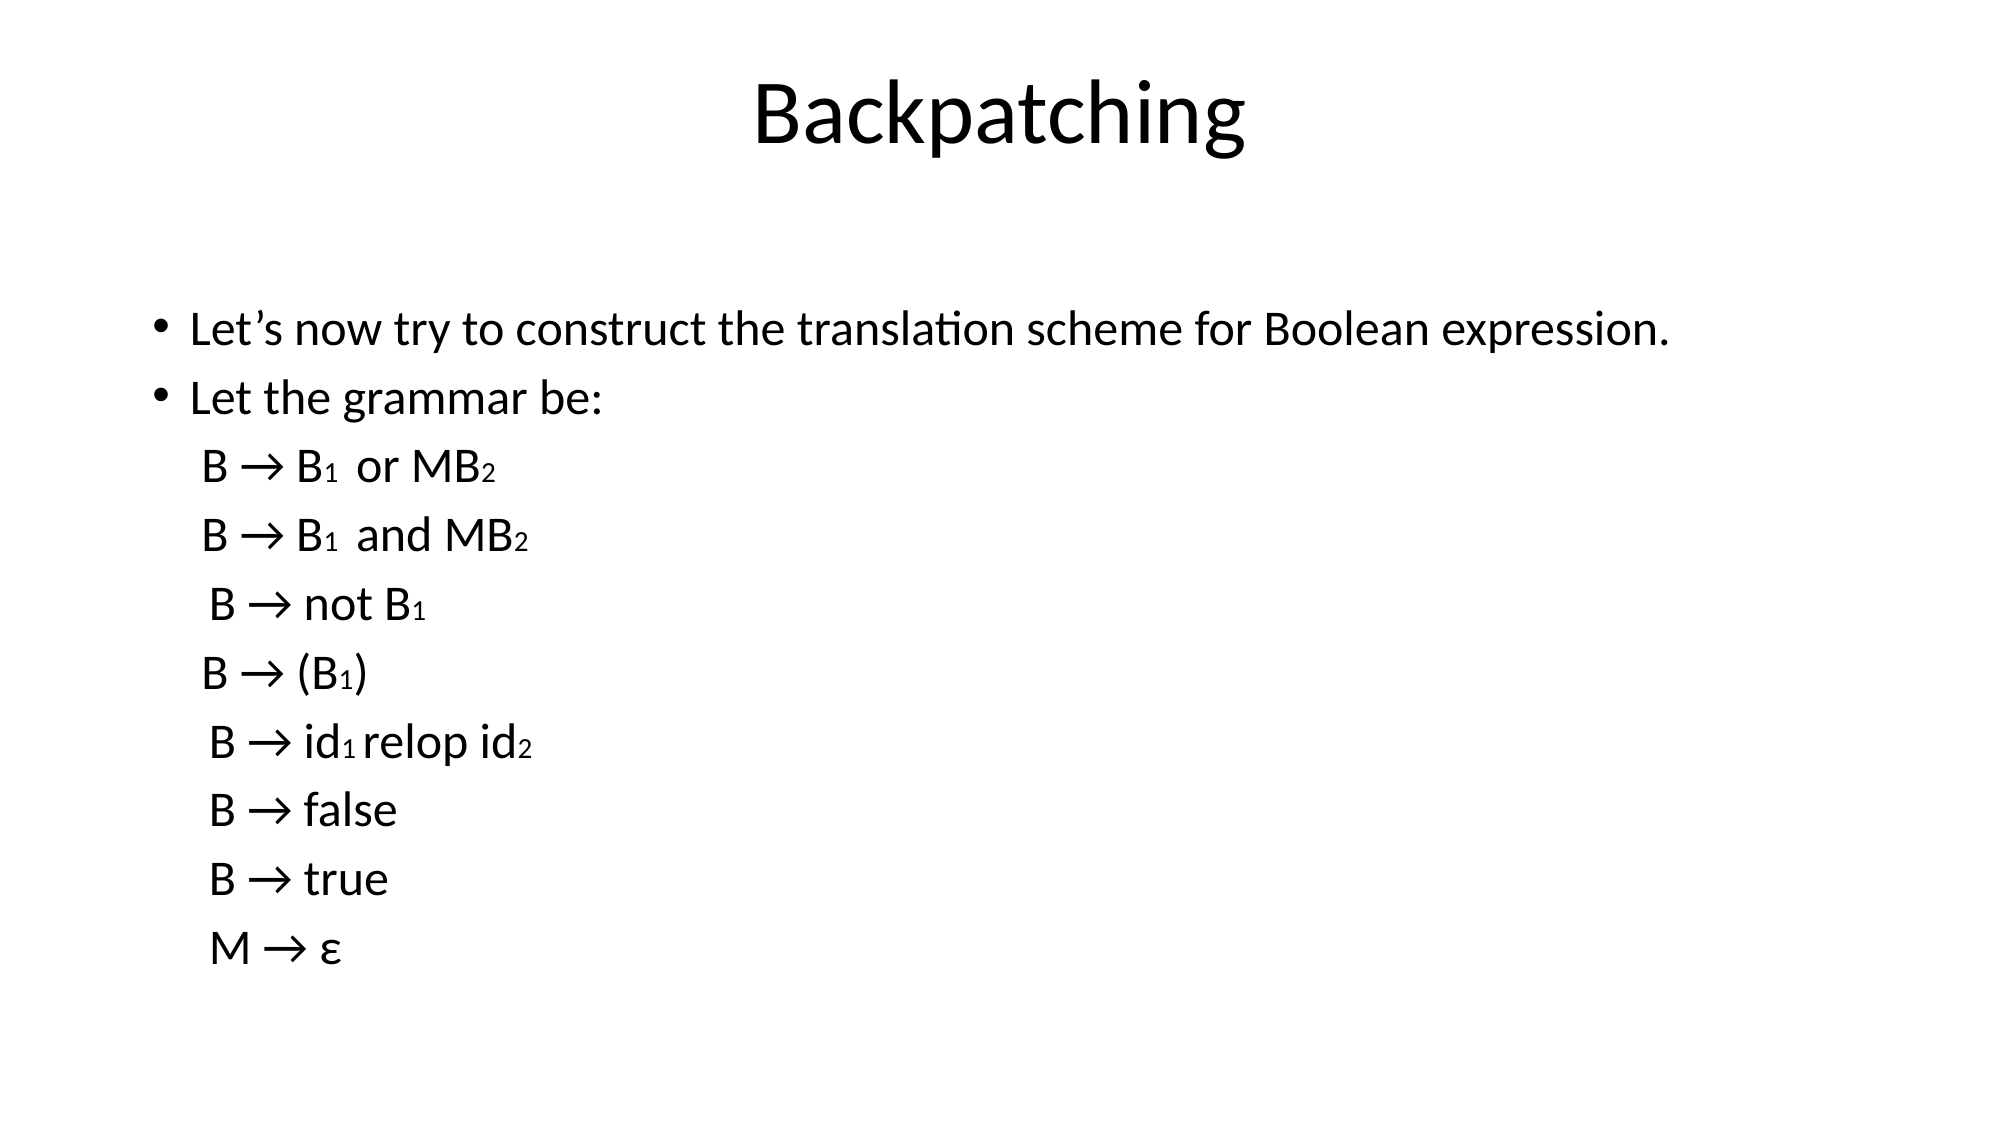

# Backpatching
Let’s now try to construct the translation scheme for Boolean expression.
Let the grammar be:
	 B → B1  or MB2
	 B → B1  and MB2
     B → not B1
	 B → (B1)
     B → id1 relop id2
     B → false
     B → true
     M → ε